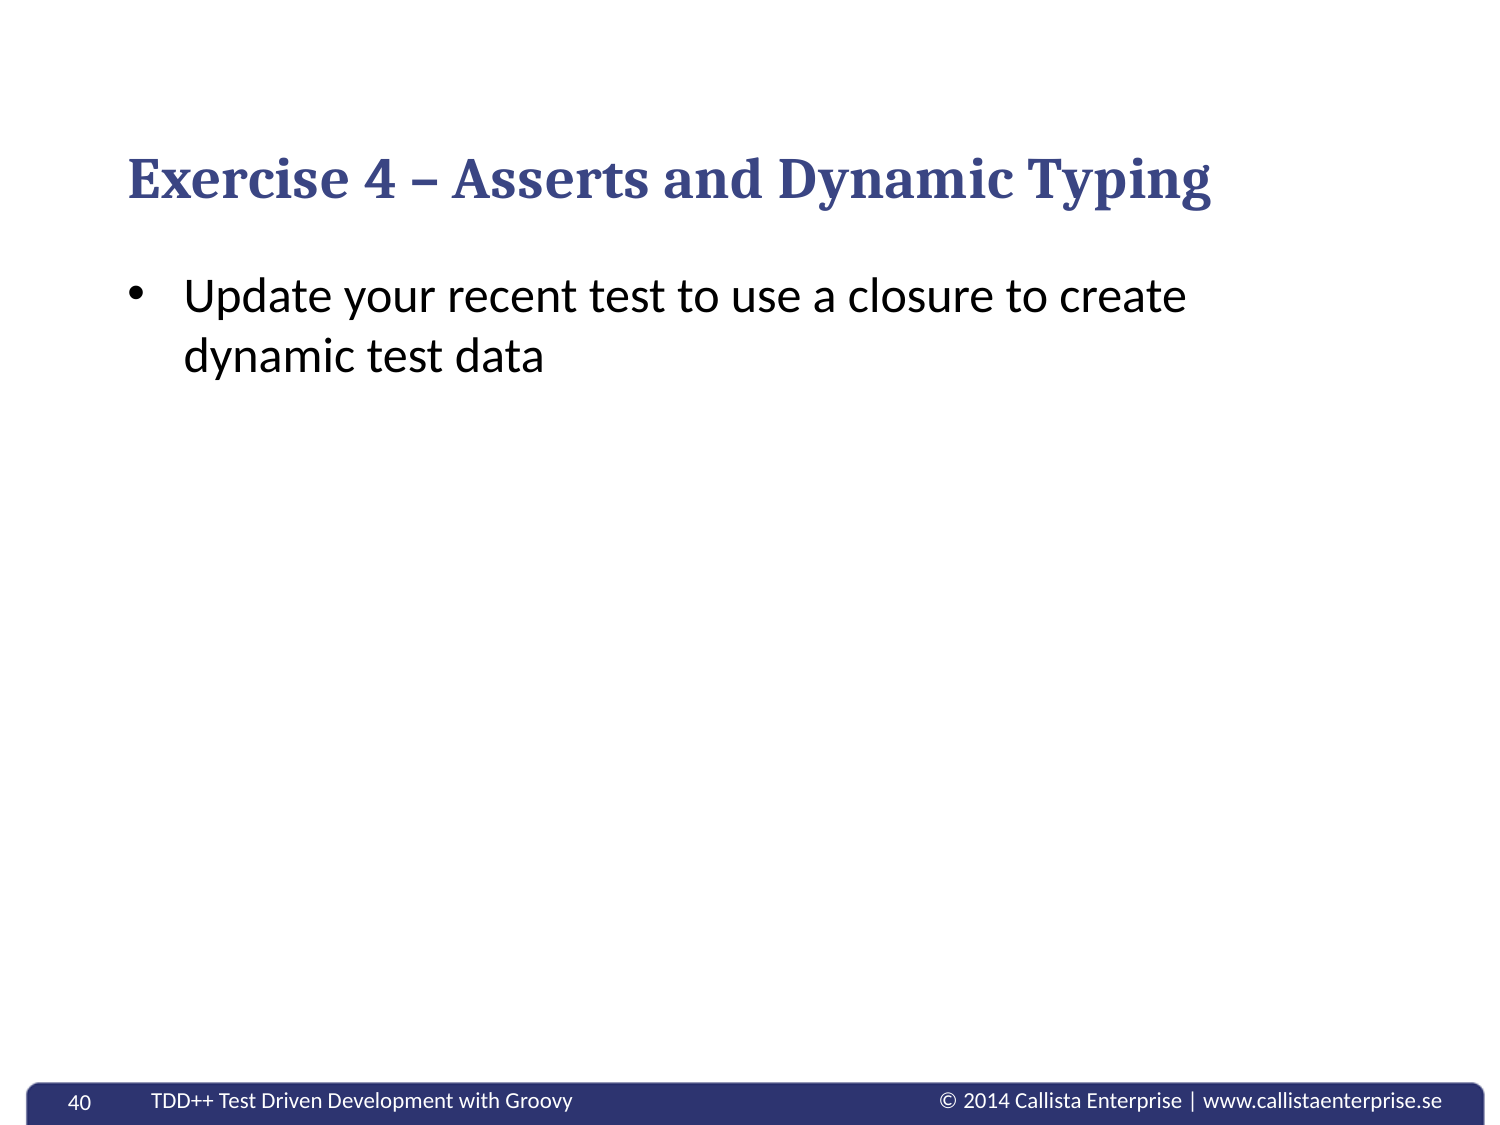

# Exercise 4 – Asserts and Dynamic Typing
Update your recent test to use a closure to create dynamic test data